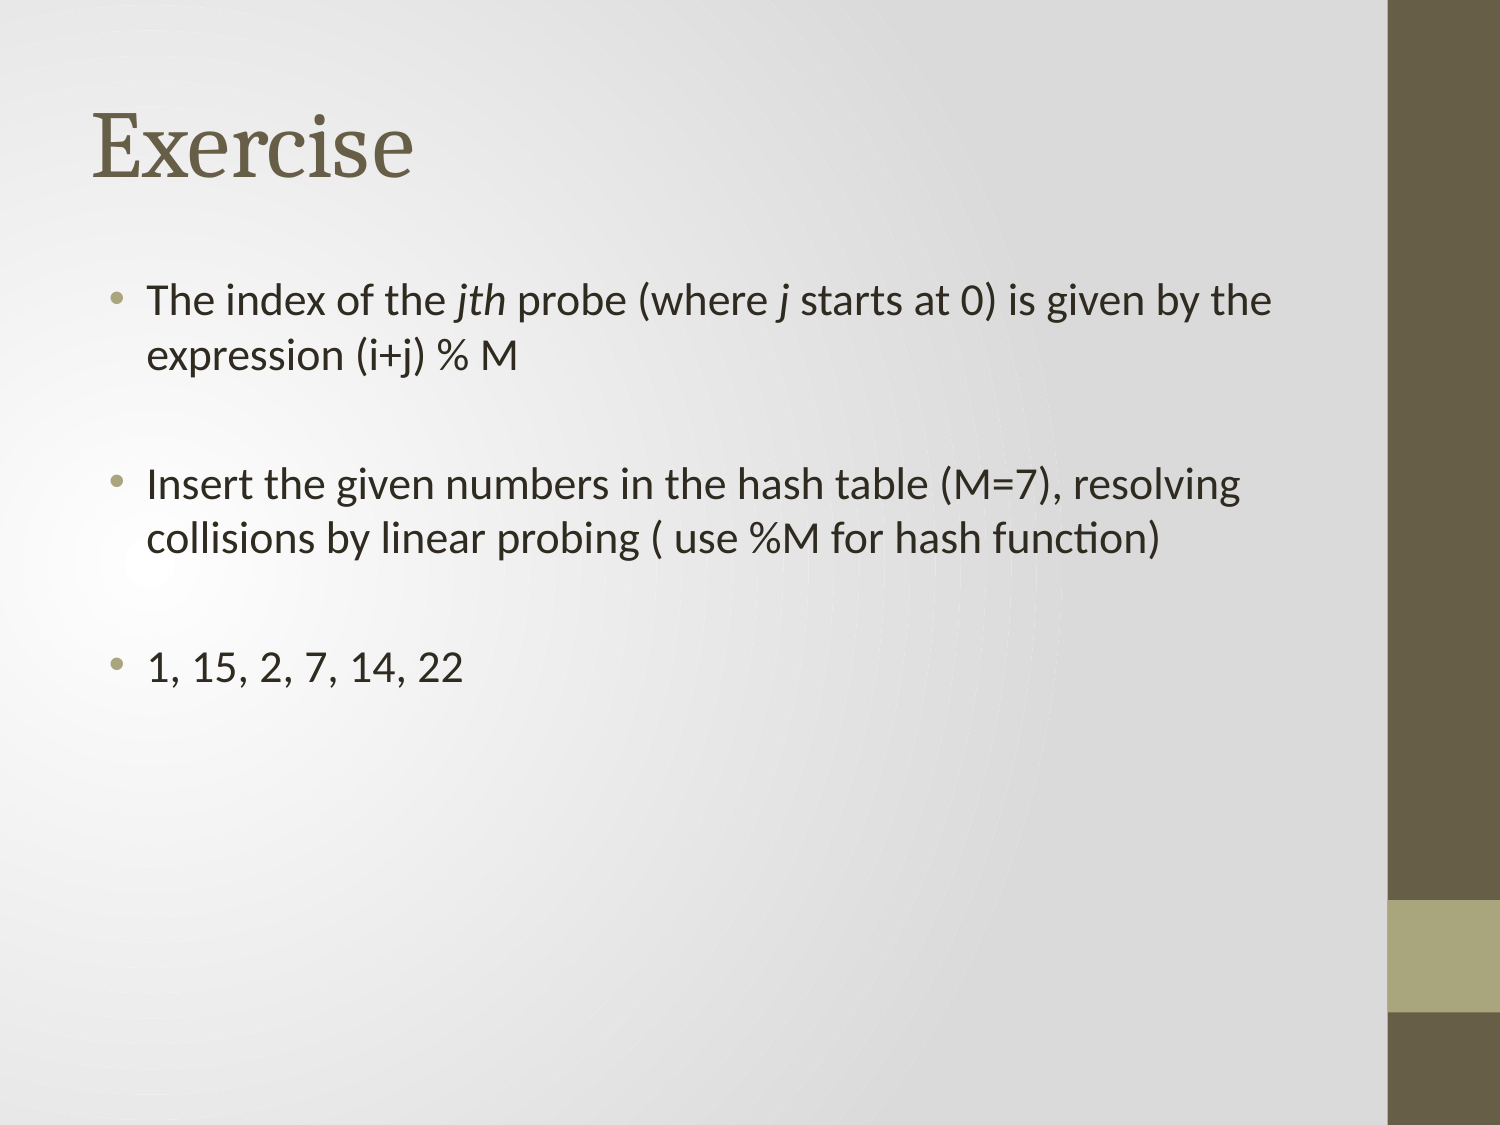

# Exercise
The index of the jth probe (where j starts at 0) is given by the expression (i+j) % M

Insert the given numbers in the hash table (M=7), resolving collisions by linear probing ( use %M for hash function)

1, 15, 2, 7, 14, 22